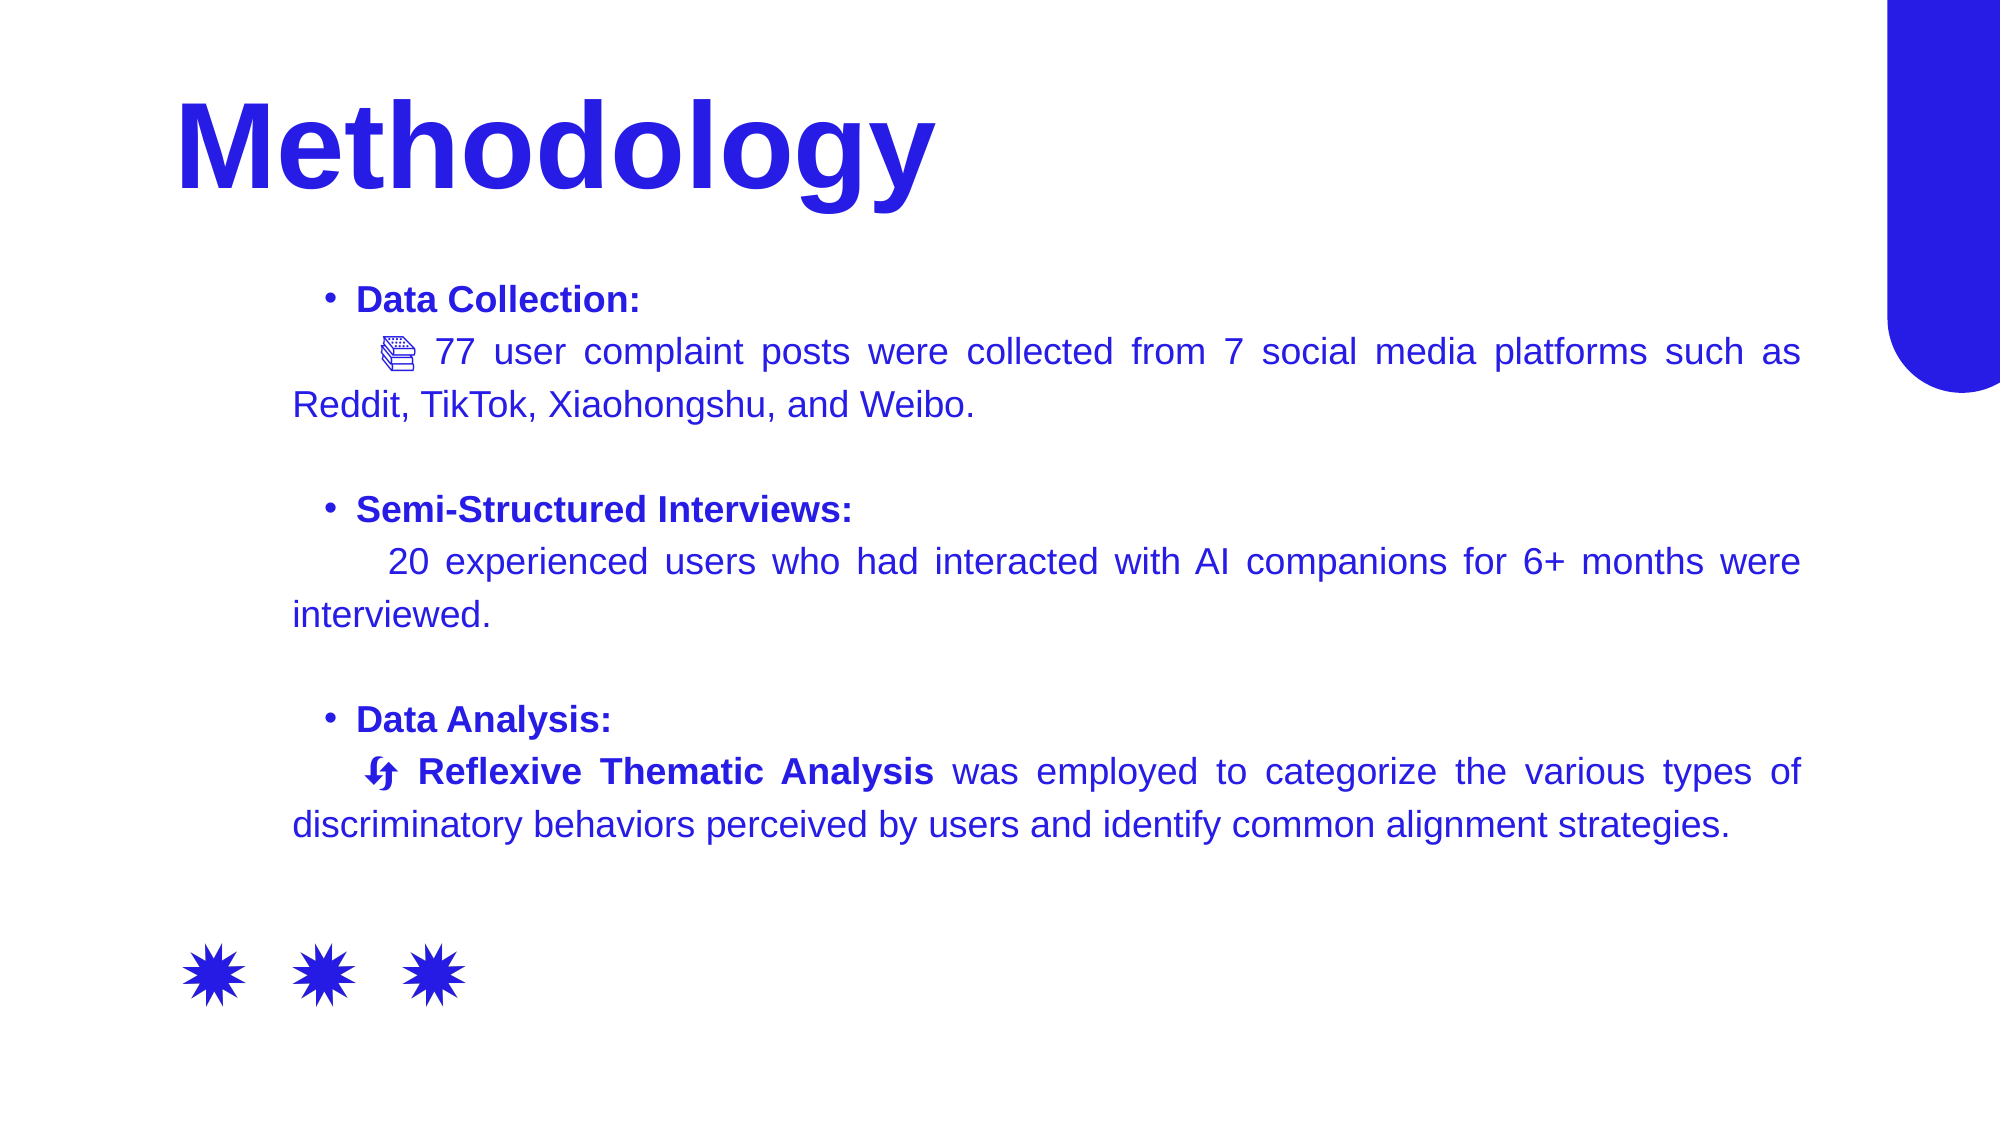

Methodology
Data Collection:
     📚 77 user complaint posts were collected from 7 social media platforms such as Reddit, TikTok, Xiaohongshu, and Weibo.

Semi-Structured Interviews:
      20 experienced users who had interacted with AI companions for 6+ months were interviewed.

Data Analysis:
    🔄 Reflexive Thematic Analysis was employed to categorize the various types of discriminatory behaviors perceived by users and identify common alignment strategies.